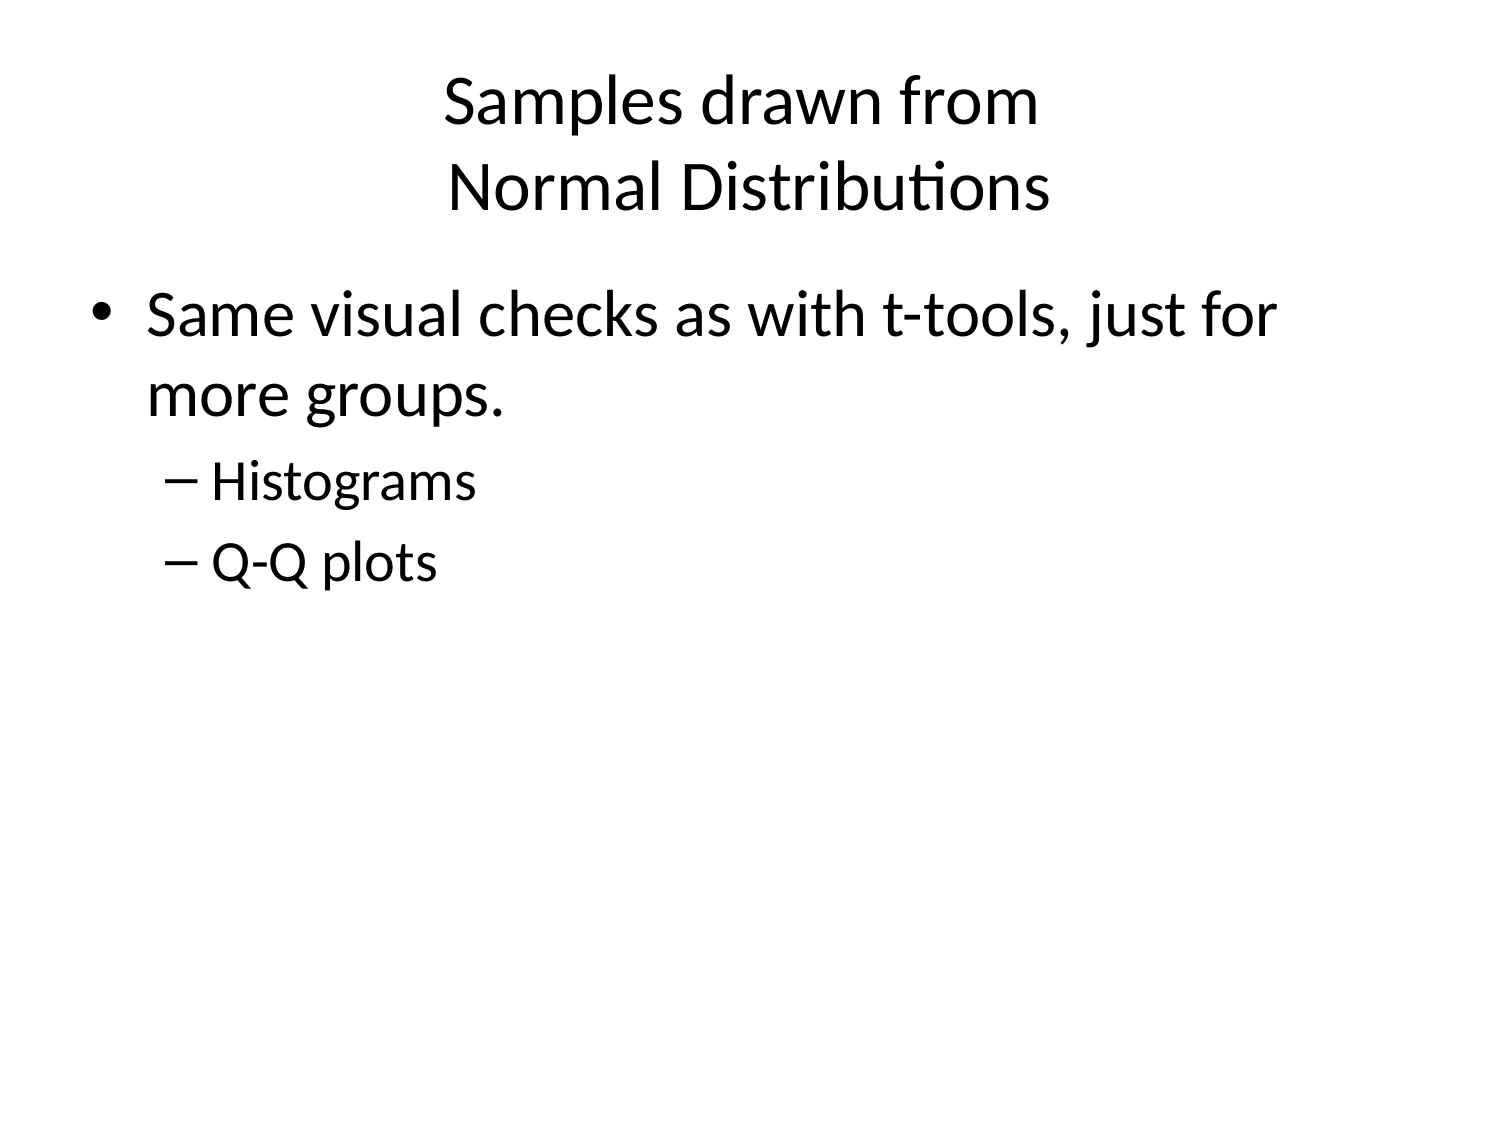

# Samples drawn from Normal Distributions
Same visual checks as with t-tools, just for more groups.
Histograms
Q-Q plots